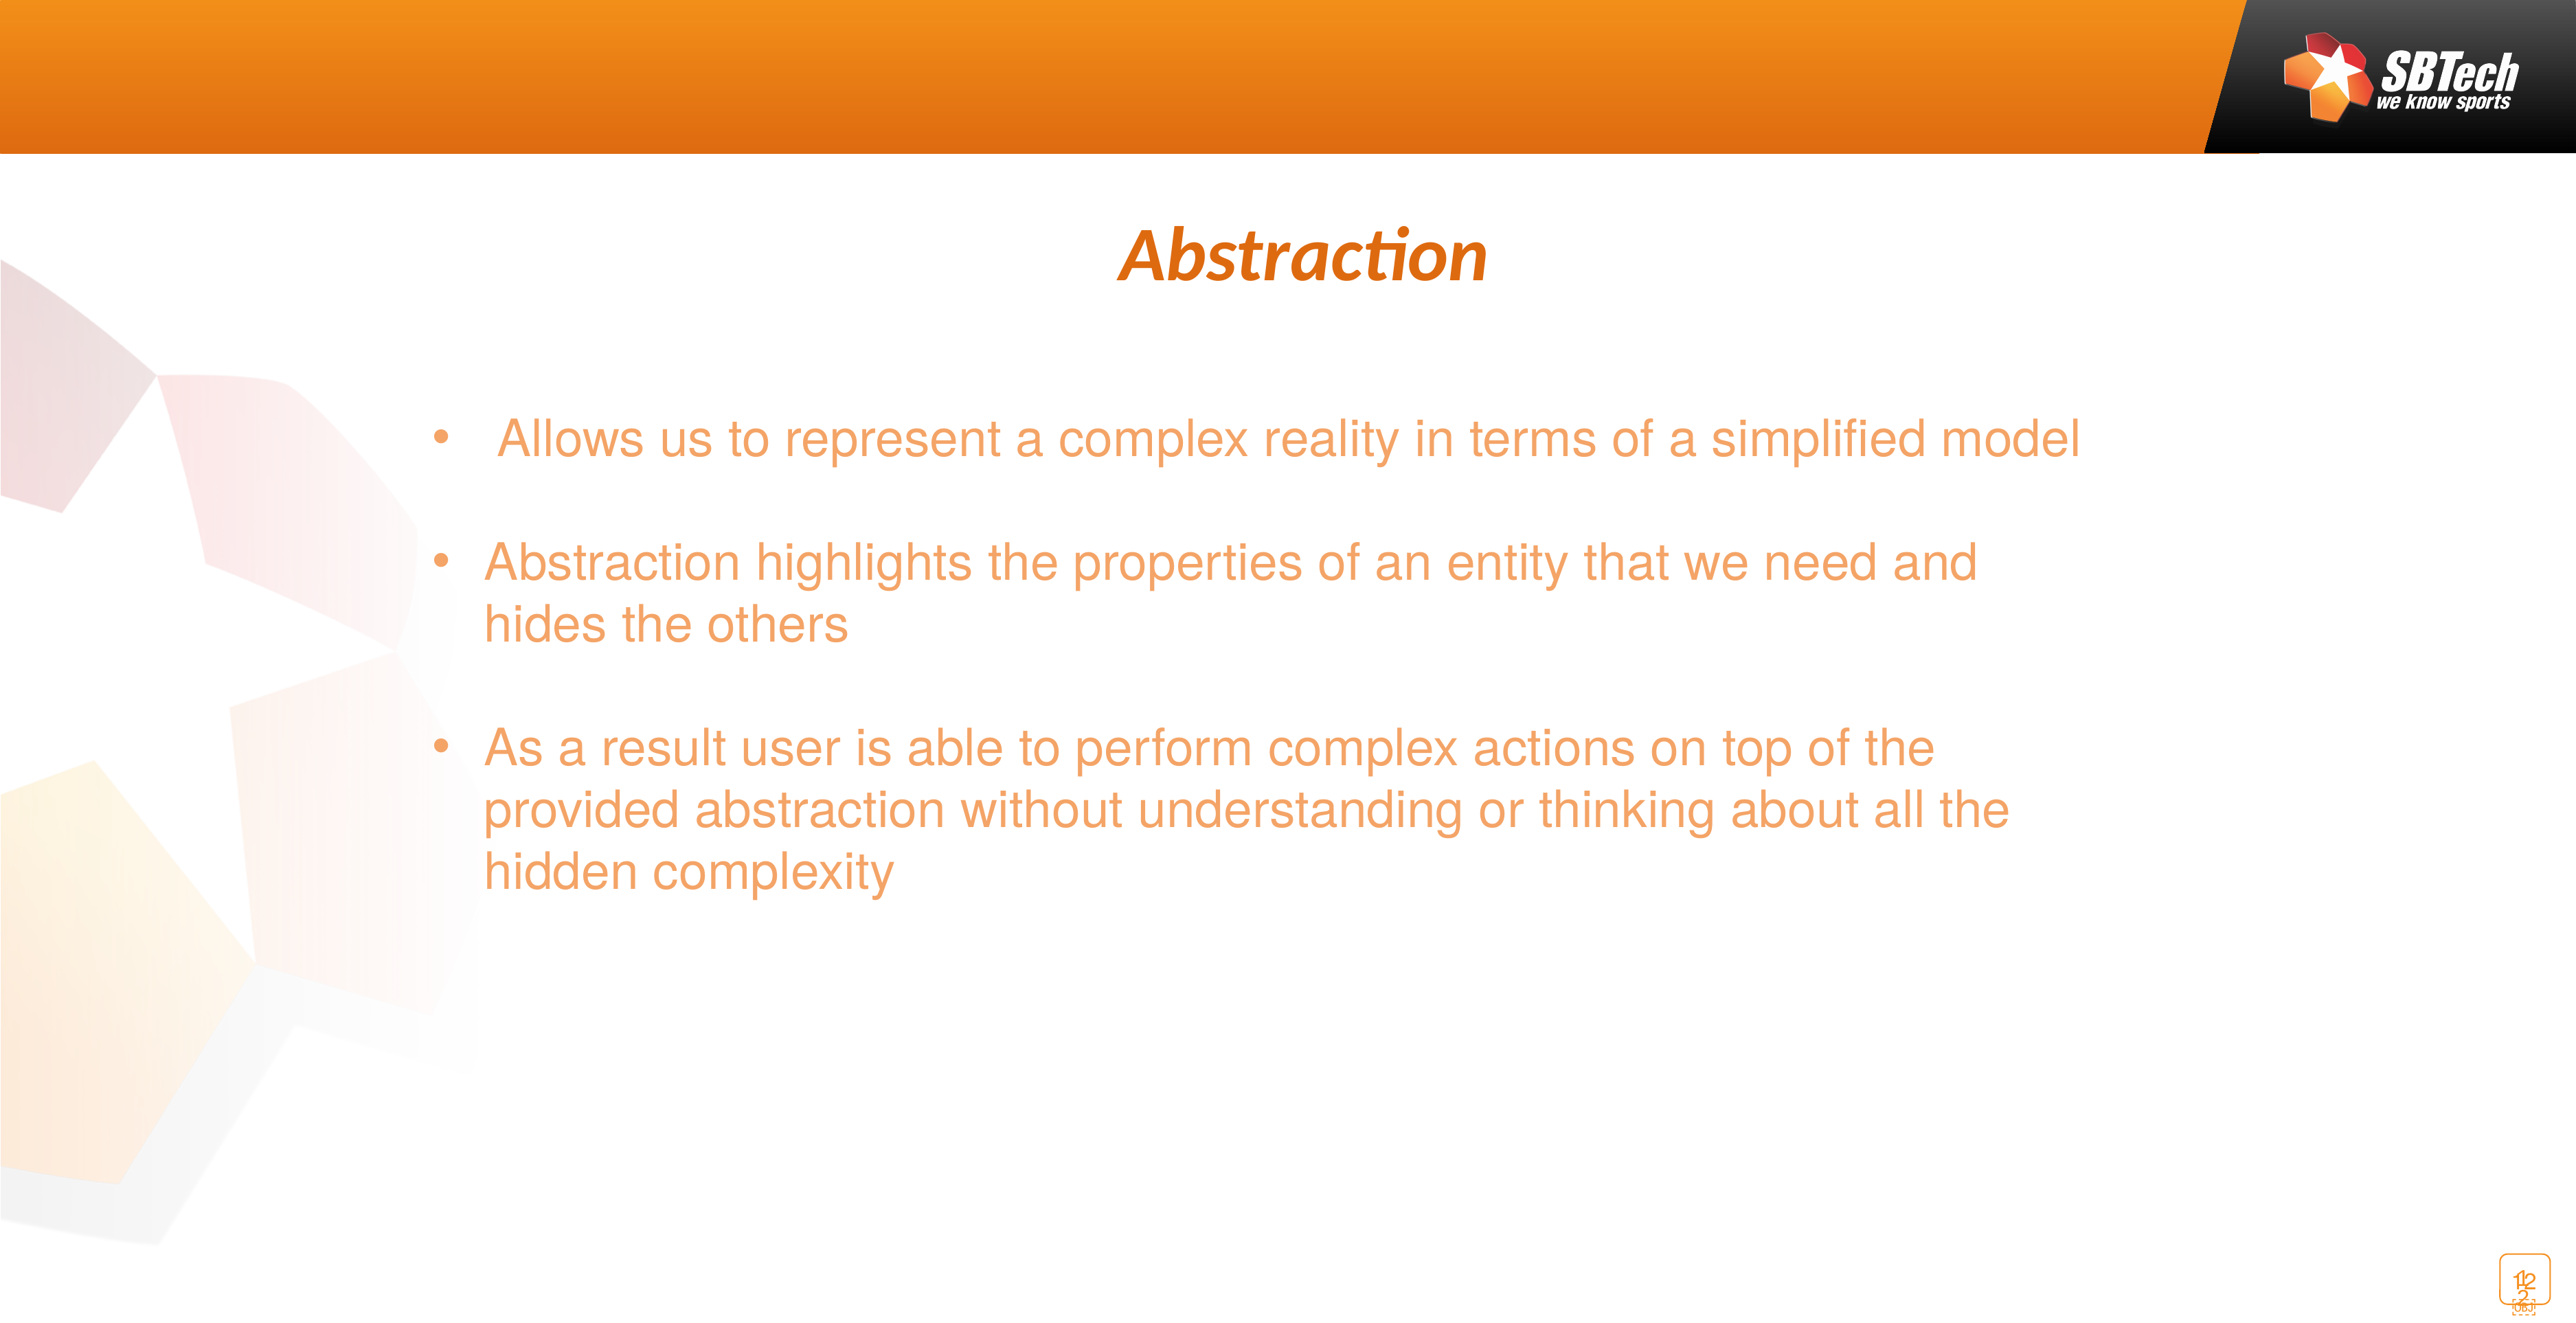

Abstraction

Allows us to represent a complex reality in terms of a simplified model

Abstraction highlights the properties of an entity that we need and hides the others

As a result user is able to perform complex actions on top of the provided abstraction without understanding or thinking about all the hidden complexity

12